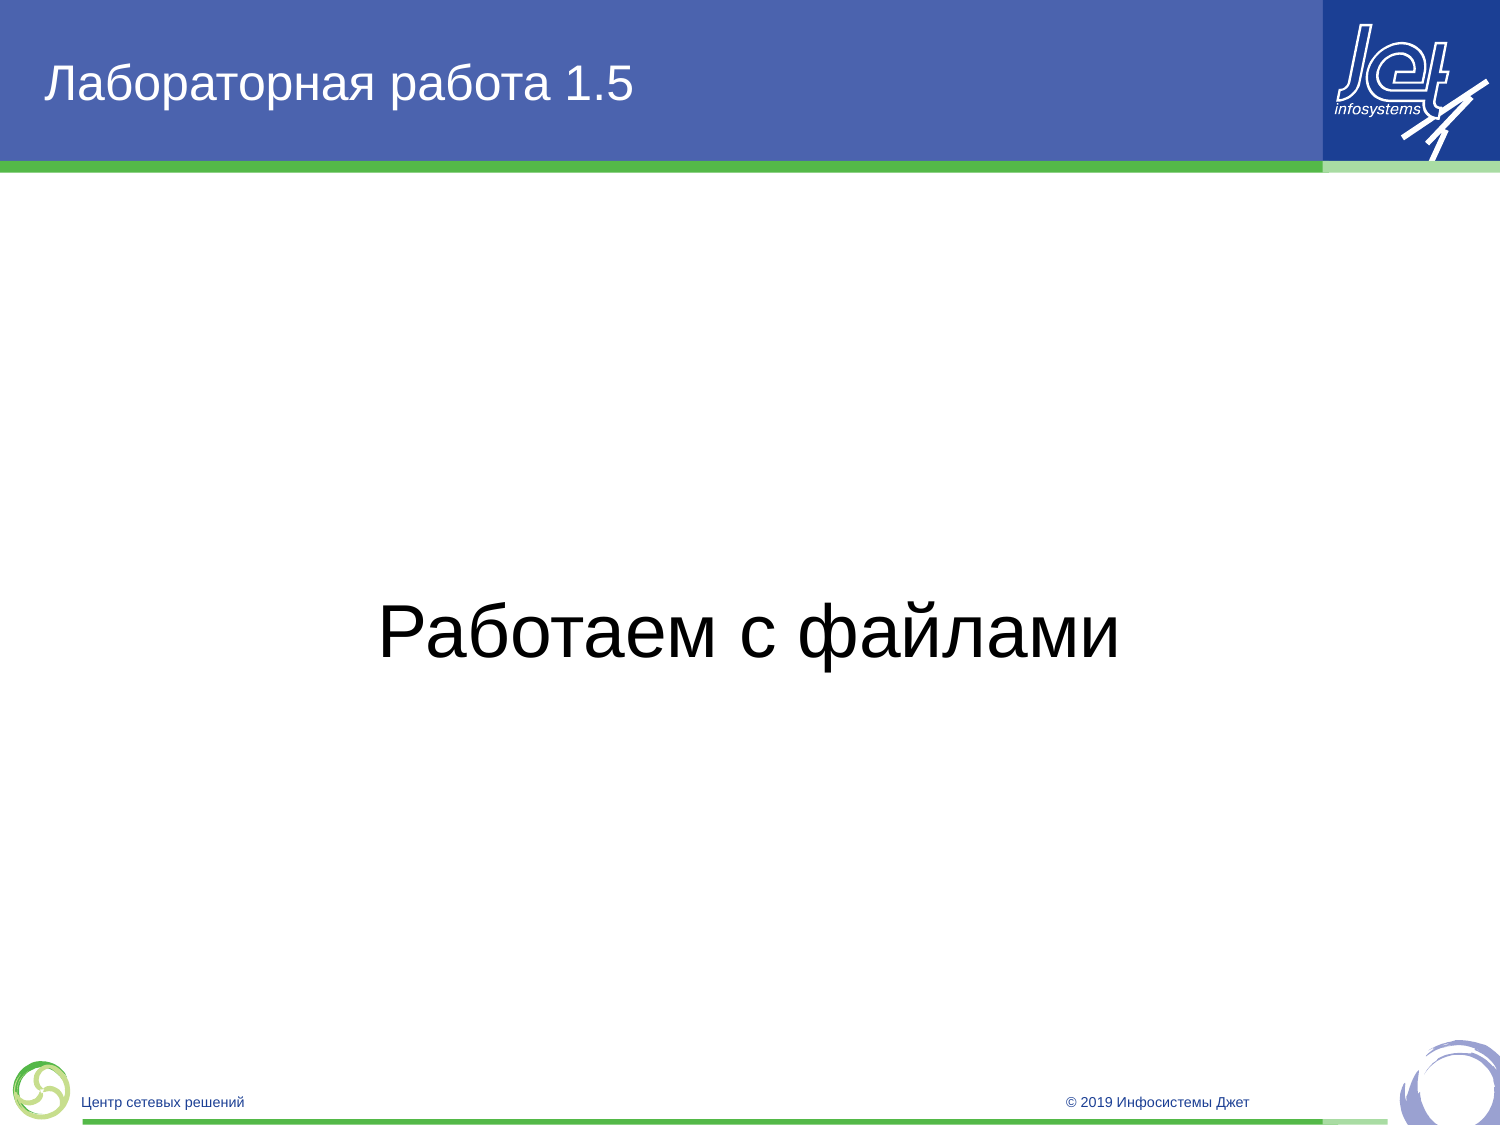

# Лабораторная работа 1.5
Работаем с файлами